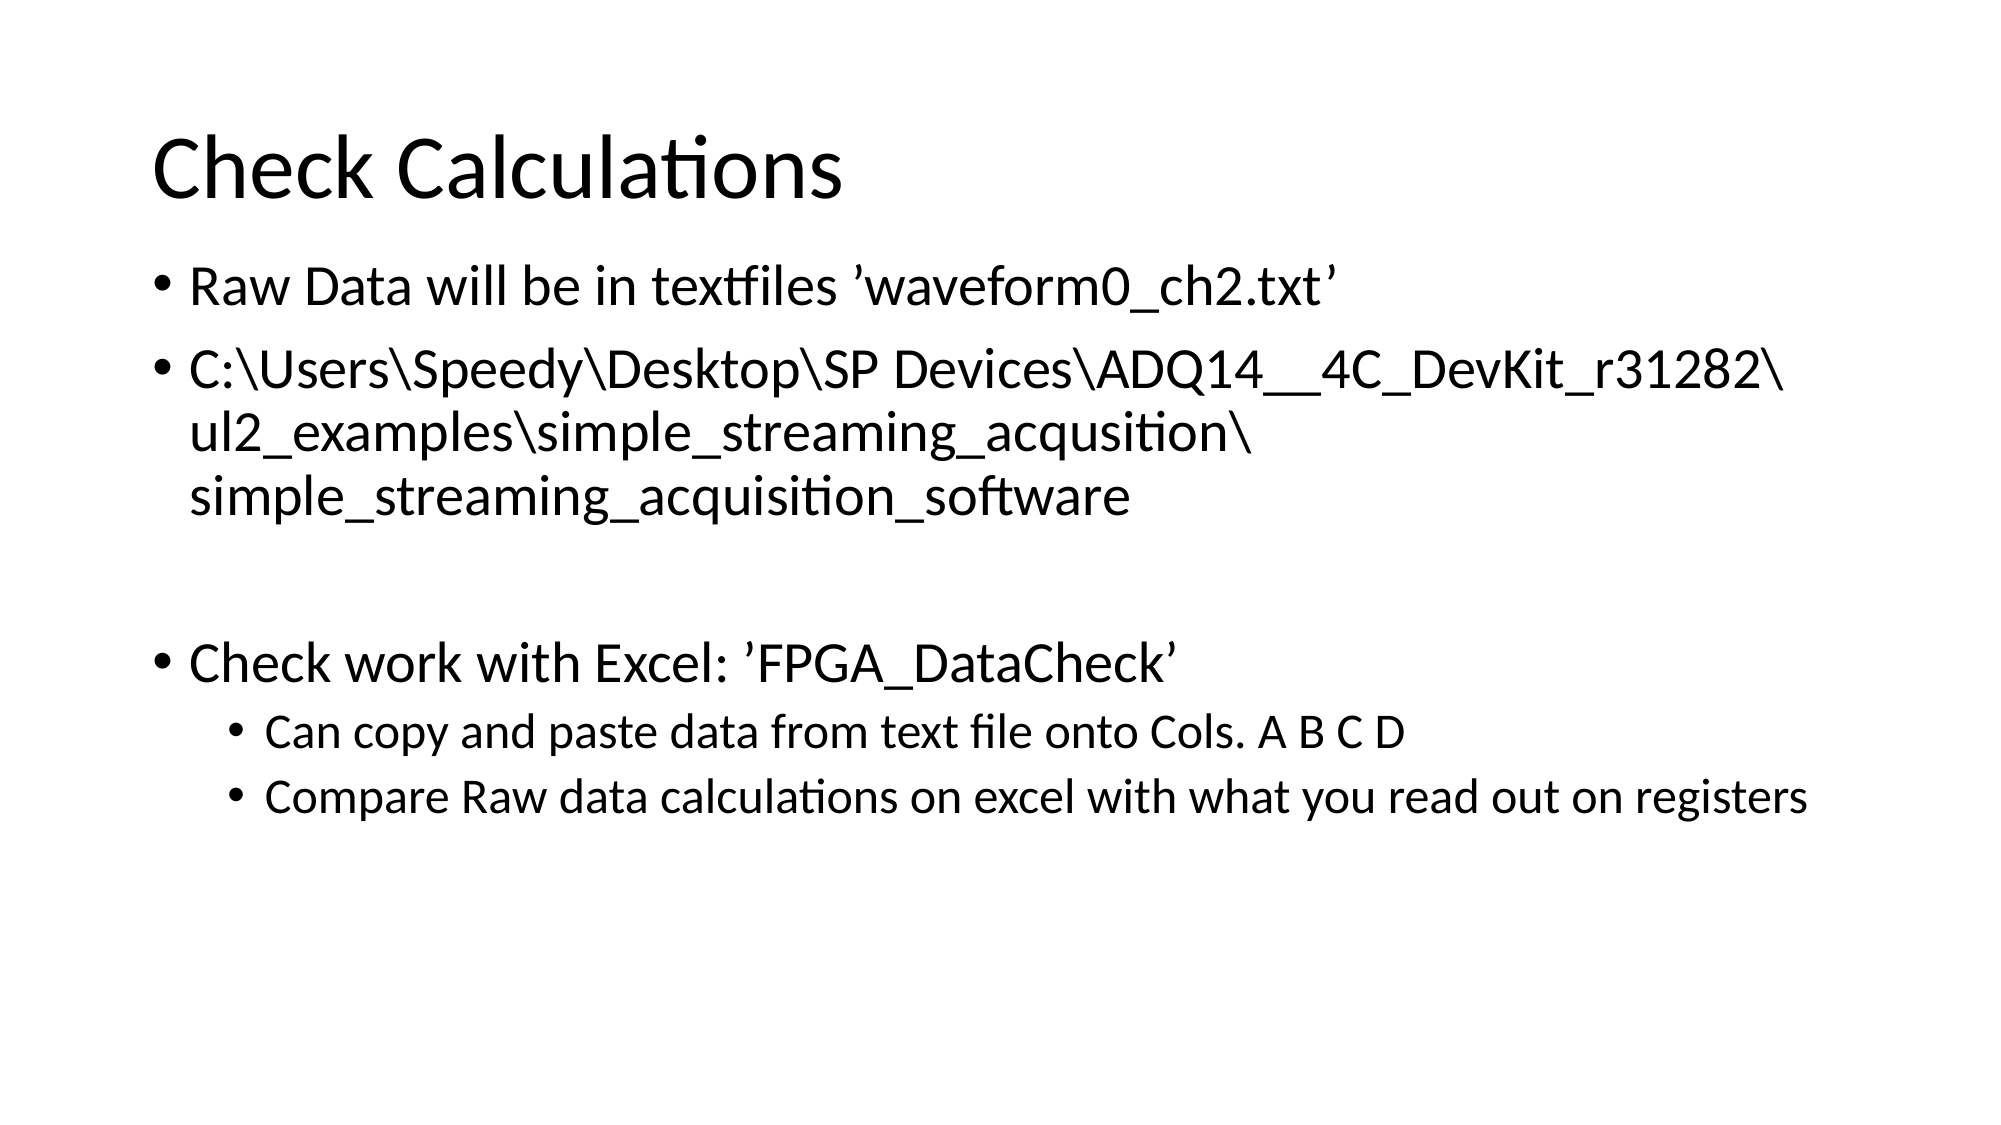

# Check Calculations
Raw Data will be in textfiles ’waveform0_ch2.txt’
C:\Users\Speedy\Desktop\SP Devices\ADQ14__4C_DevKit_r31282\ul2_examples\simple_streaming_acqusition\simple_streaming_acquisition_software

Check work with Excel: ’FPGA_DataCheck’
Can copy and paste data from text file onto Cols. A B C D
Compare Raw data calculations on excel with what you read out on registers